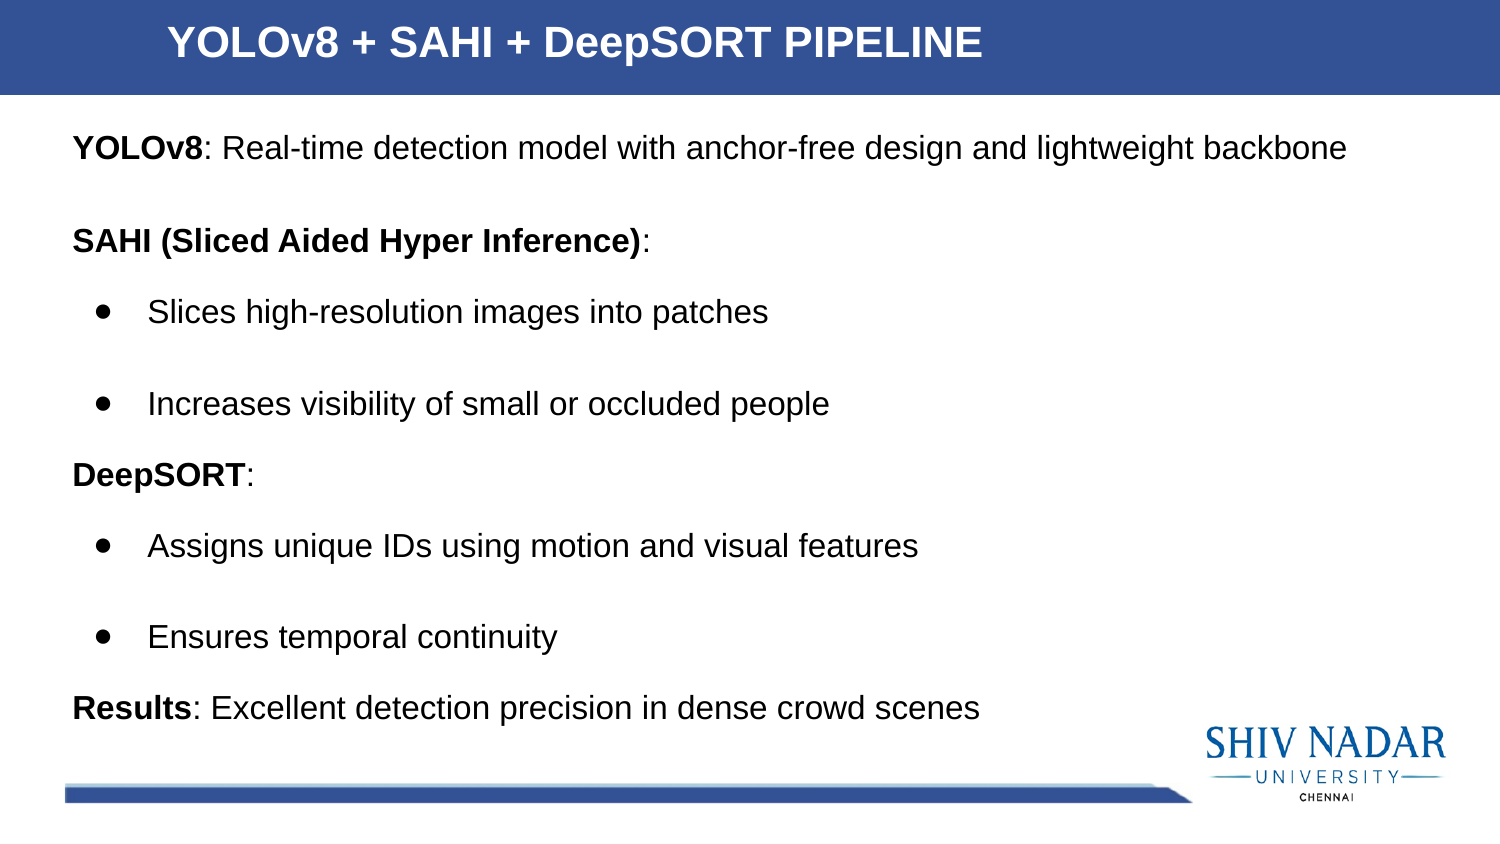

YOLOv8 + SAHI + DeepSORT PIPELINE
YOLOv8: Real-time detection model with anchor-free design and lightweight backbone
SAHI (Sliced Aided Hyper Inference):
Slices high-resolution images into patches
Increases visibility of small or occluded people
DeepSORT:
Assigns unique IDs using motion and visual features
Ensures temporal continuity
Results: Excellent detection precision in dense crowd scenes